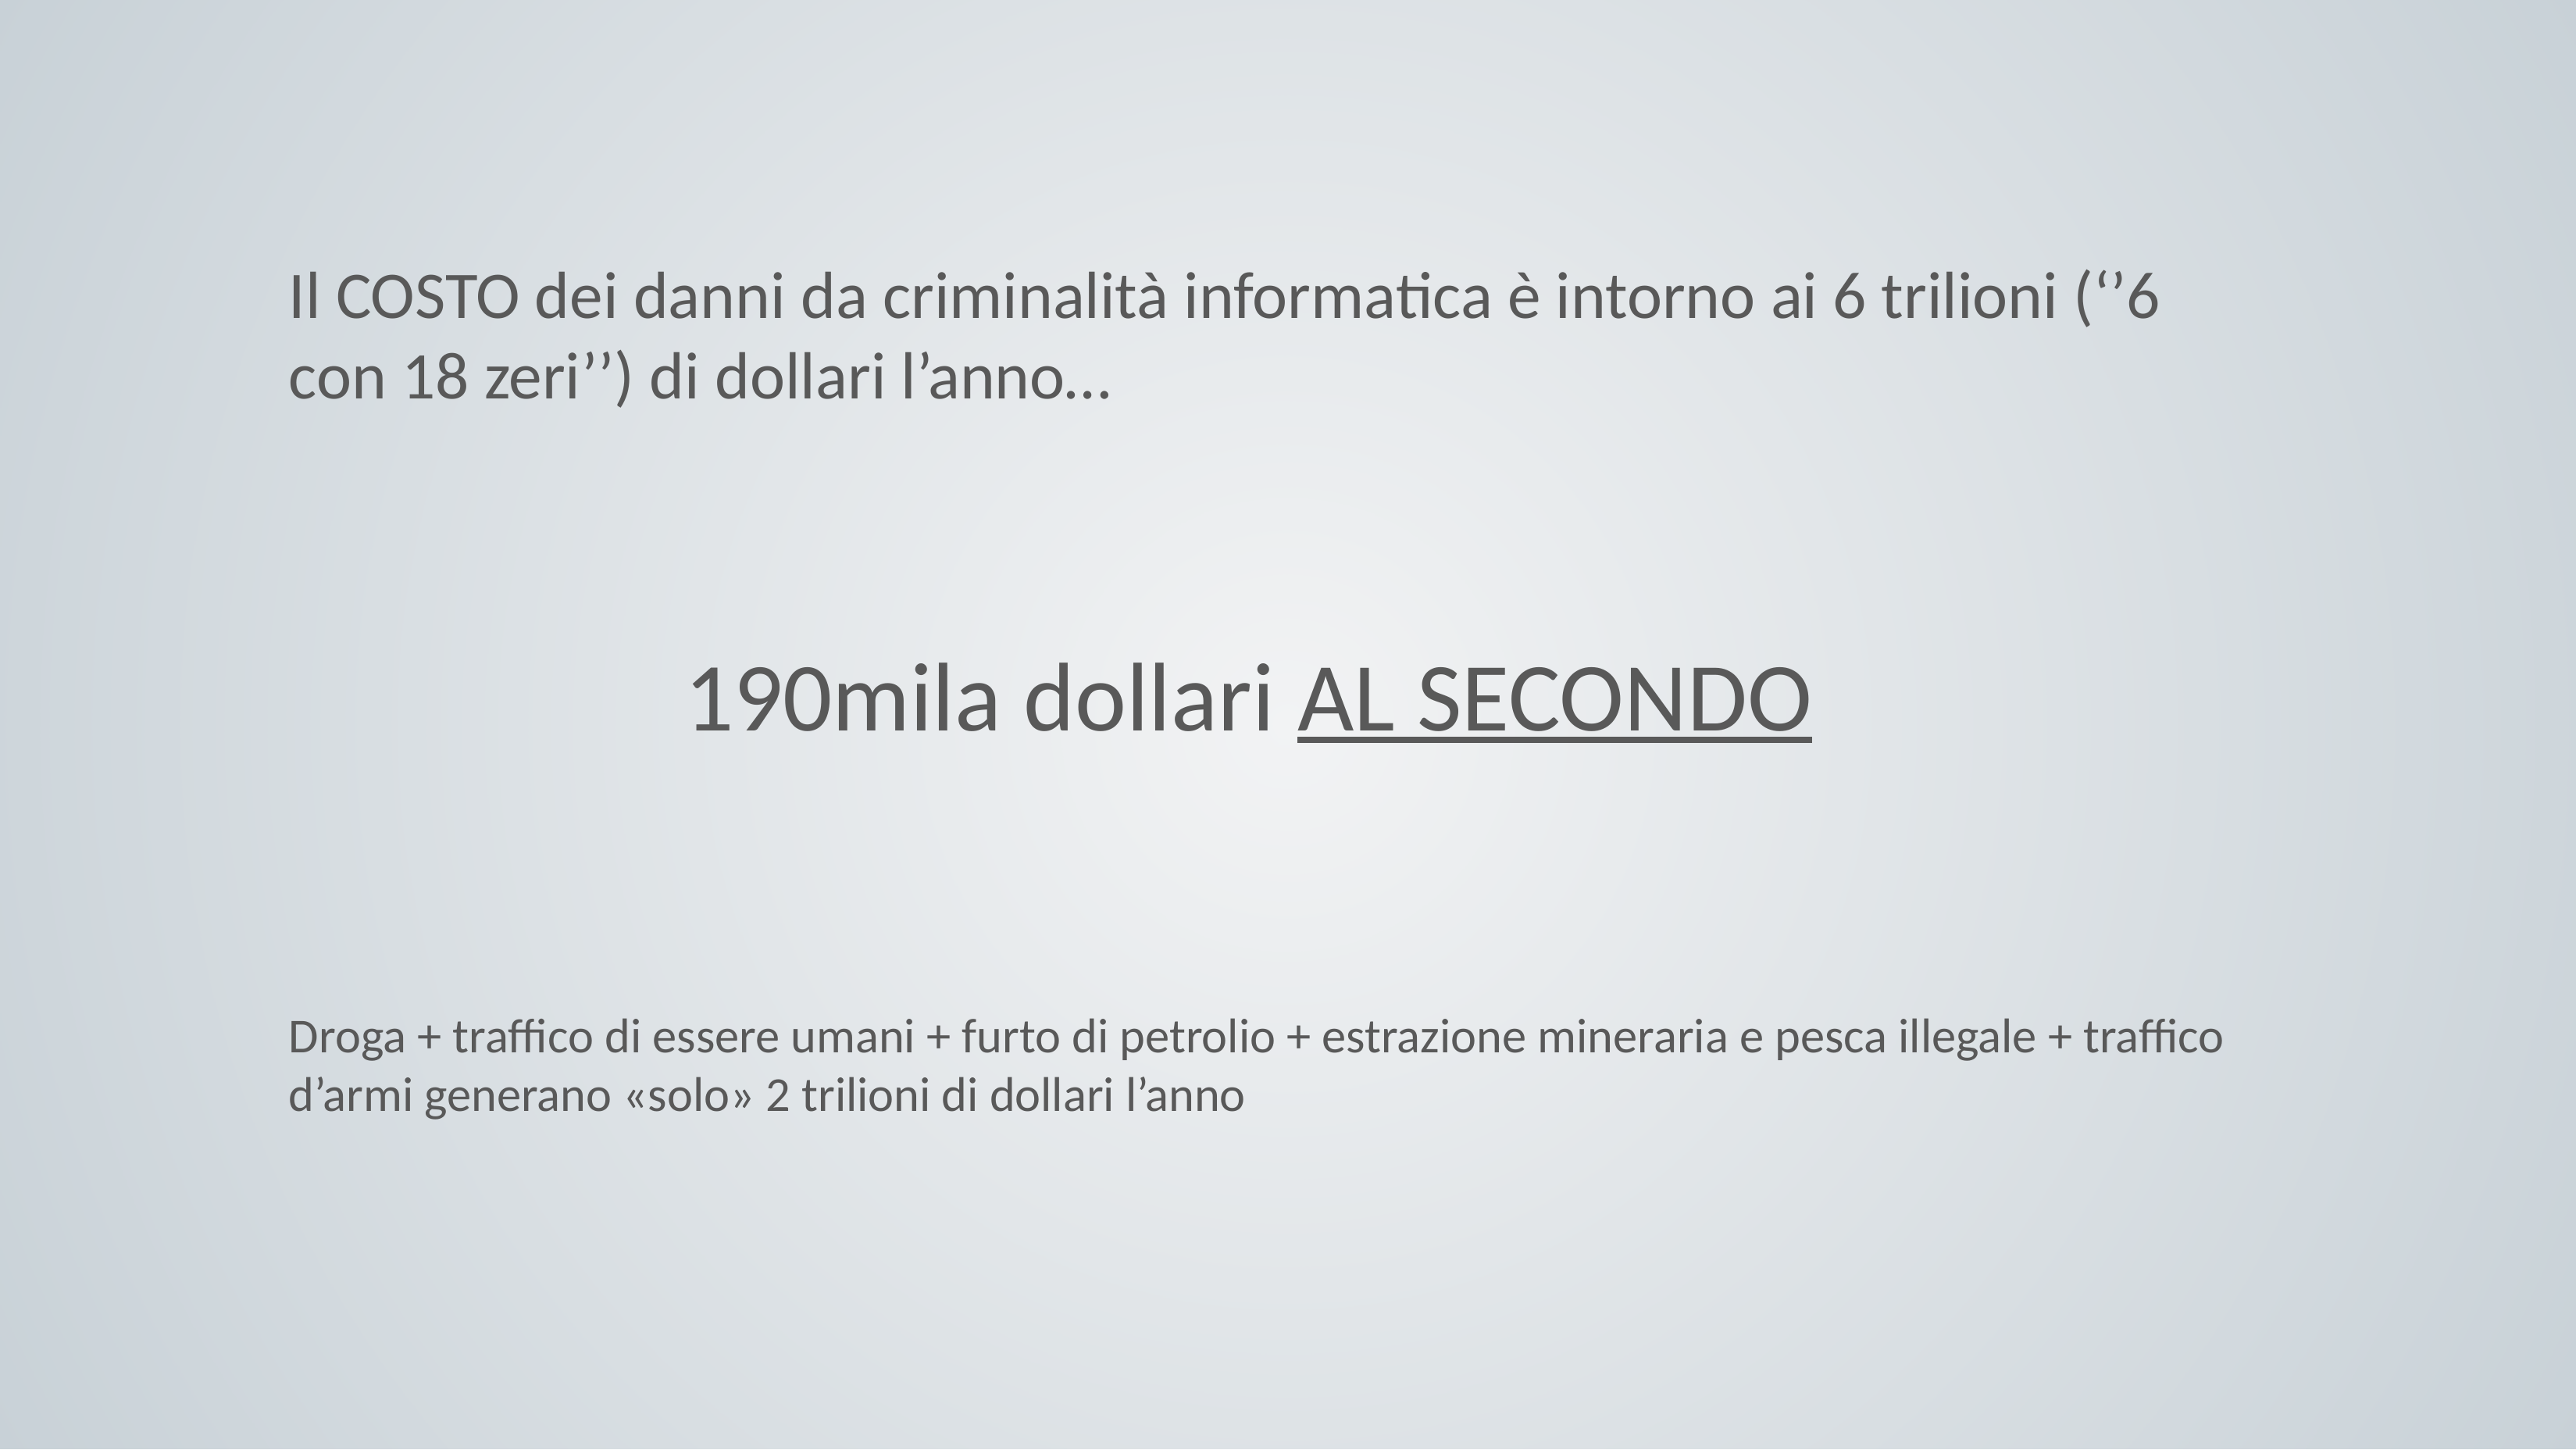

Il COSTO dei danni da criminalità informatica è intorno ai 6 trilioni (‘’6  con 18 zeri’’) di dollari l’anno…
190mila dollari AL SECONDO
Droga + traffico di essere umani + furto di petrolio + estrazione mineraria e pesca illegale + traffico d’armi generano «solo» 2 trilioni di dollari l’anno